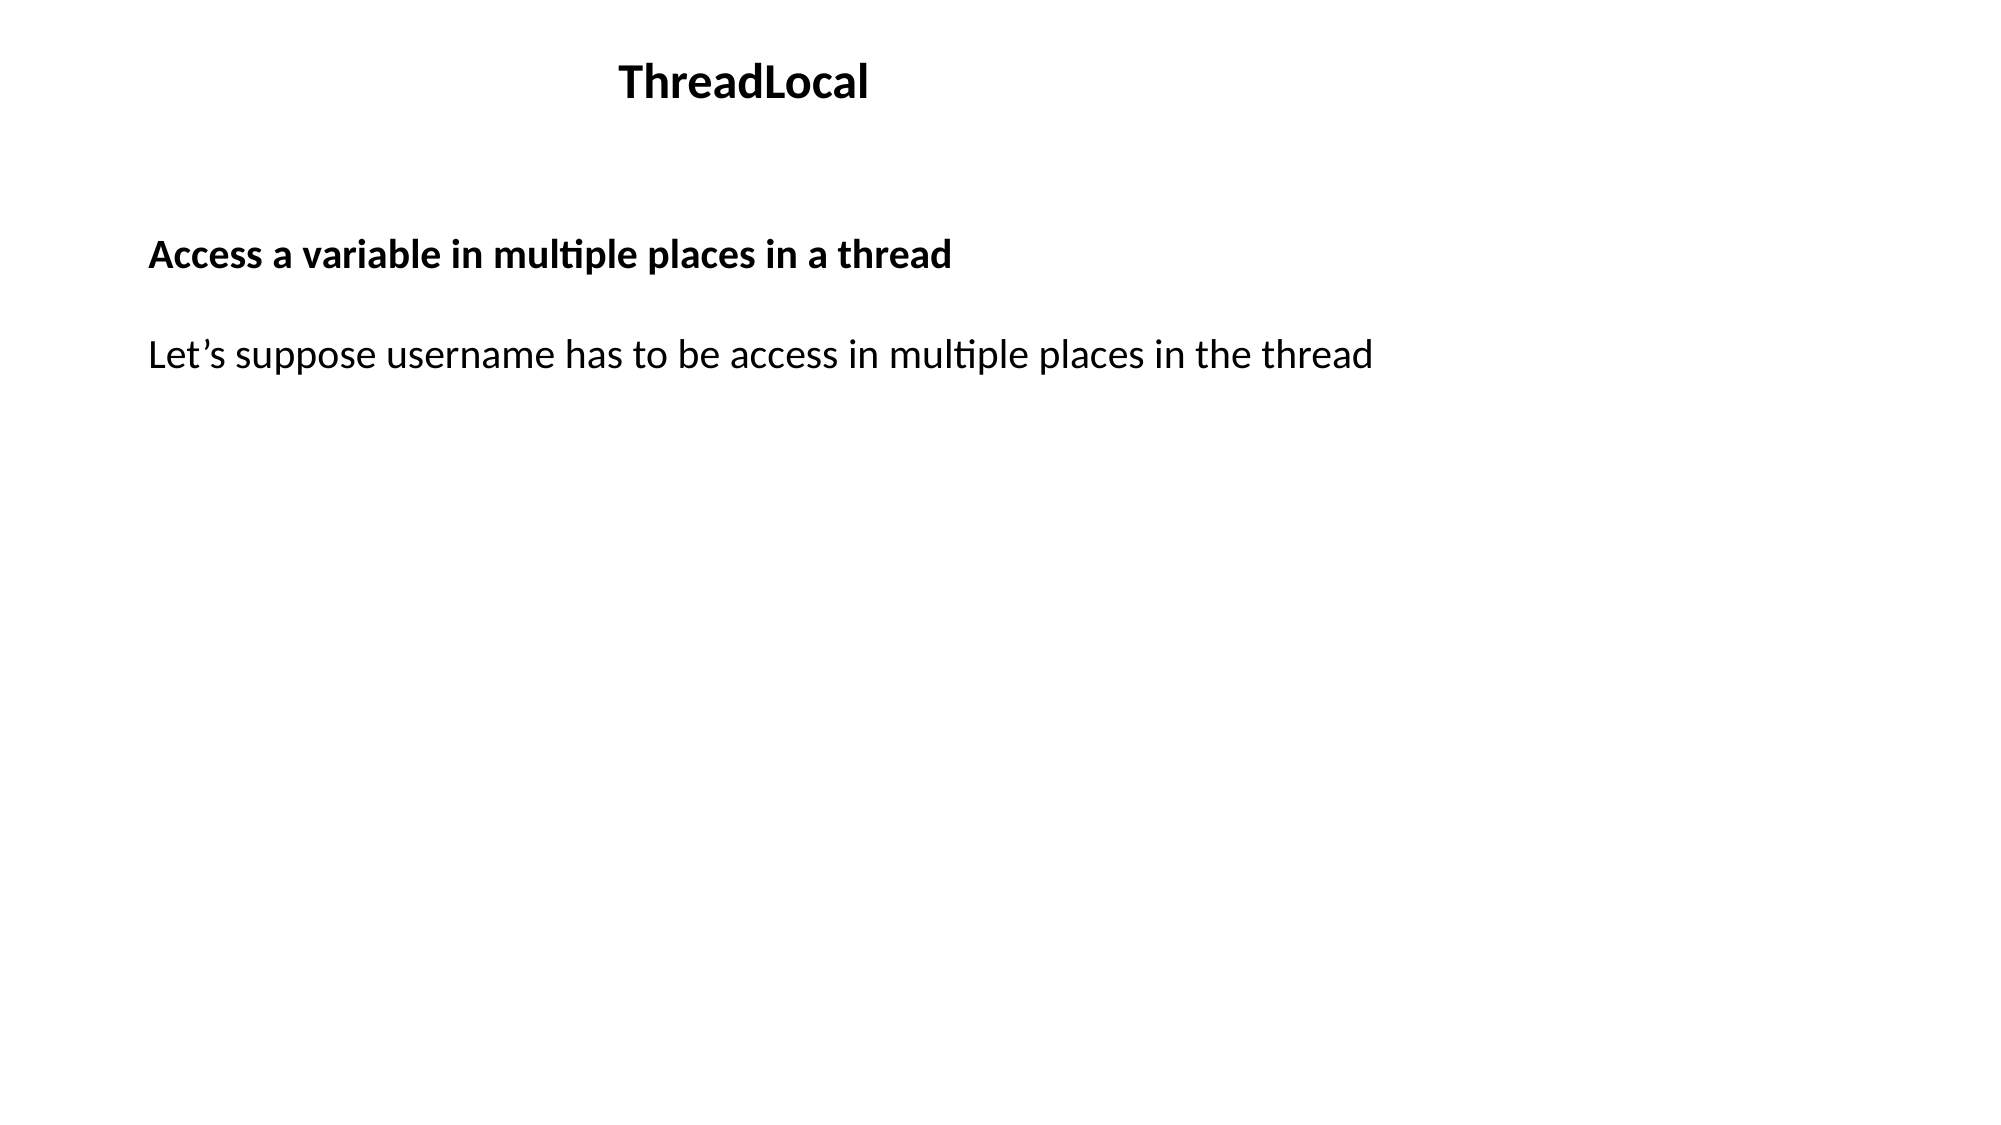

# ThreadLocal
Access a variable in multiple places in a thread

Let’s suppose username has to be access in multiple places in the thread